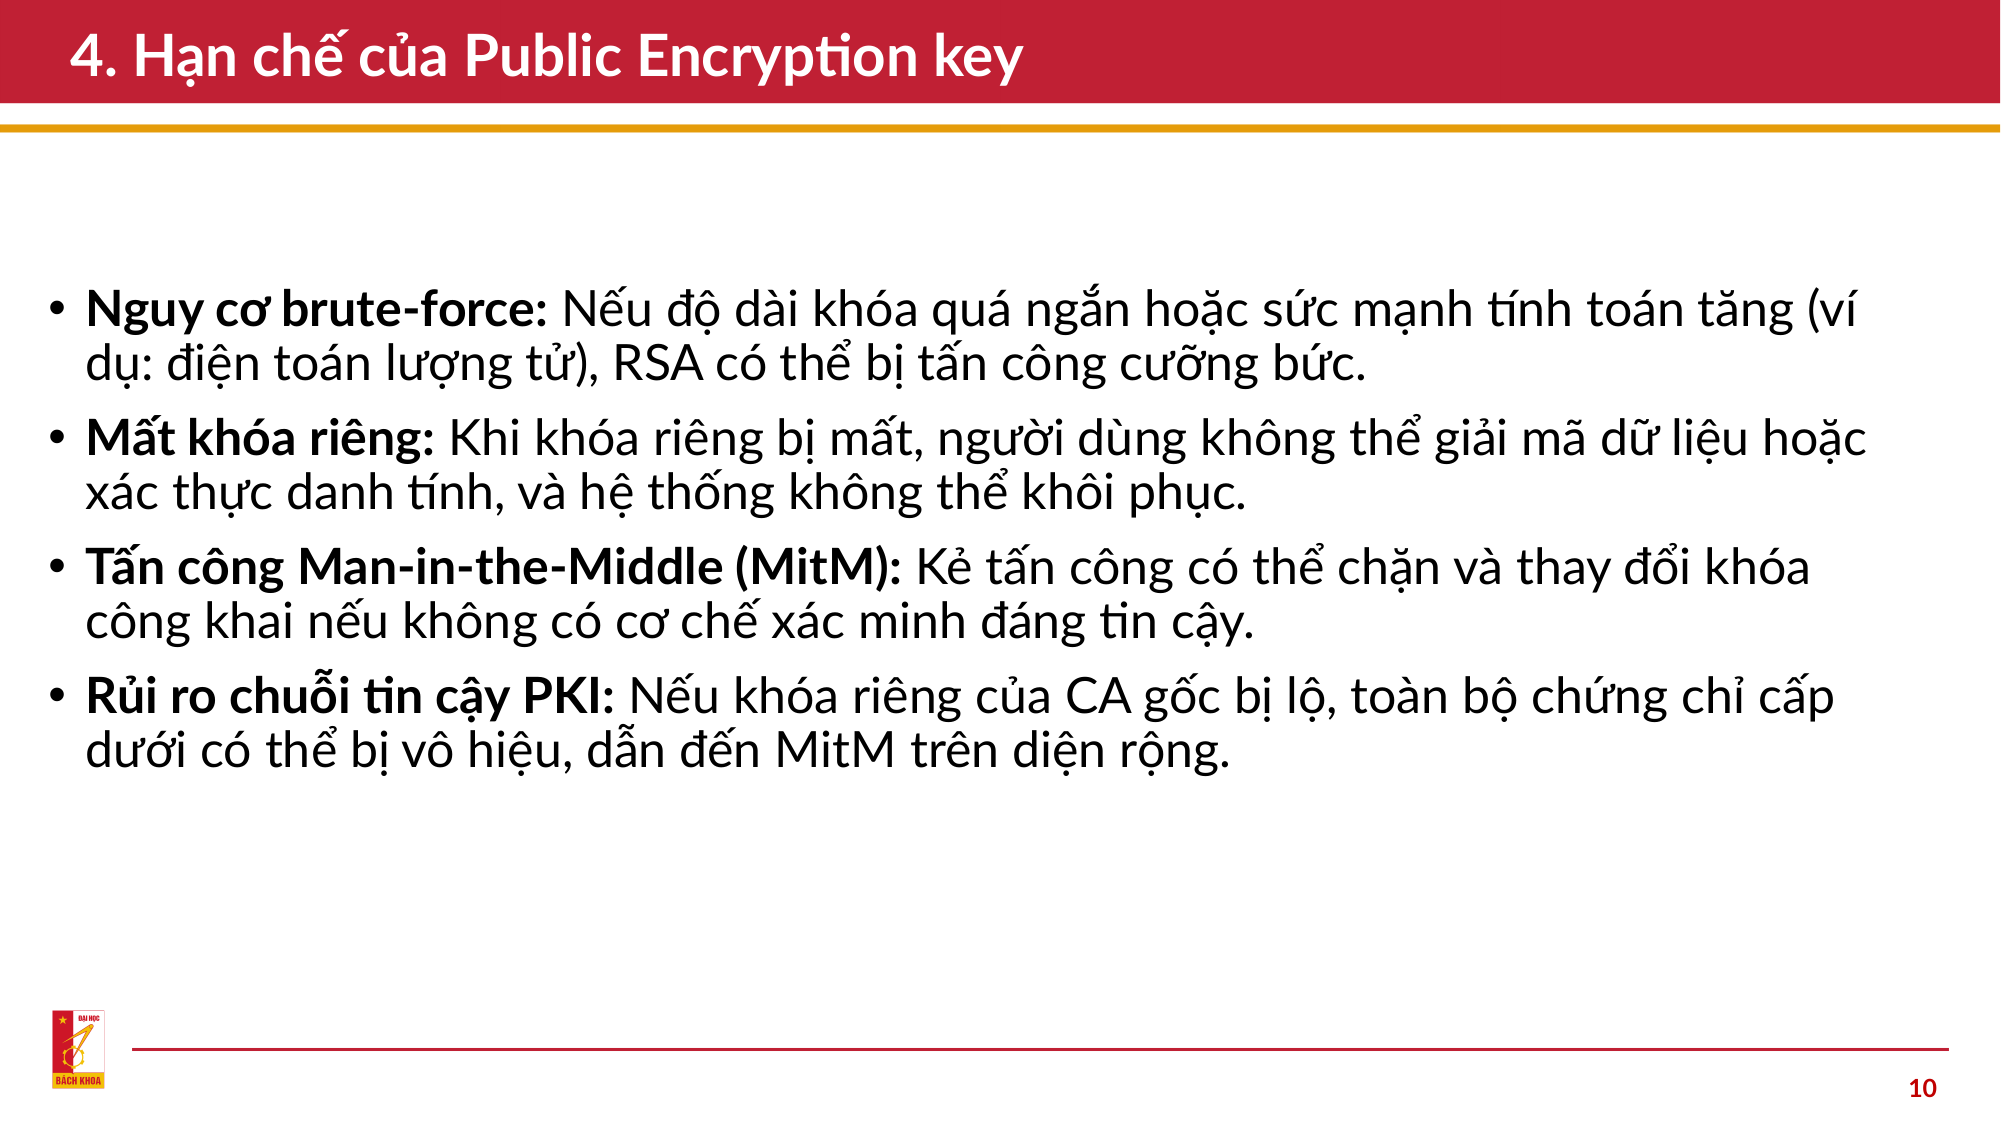

# 4. Hạn chế của Public Encryption key
Nguy cơ brute-force: Nếu độ dài khóa quá ngắn hoặc sức mạnh tính toán tăng (ví dụ: điện toán lượng tử), RSA có thể bị tấn công cưỡng bức.
Mất khóa riêng: Khi khóa riêng bị mất, người dùng không thể giải mã dữ liệu hoặc xác thực danh tính, và hệ thống không thể khôi phục.
Tấn công Man-in-the-Middle (MitM): Kẻ tấn công có thể chặn và thay đổi khóa công khai nếu không có cơ chế xác minh đáng tin cậy.
Rủi ro chuỗi tin cậy PKI: Nếu khóa riêng của CA gốc bị lộ, toàn bộ chứng chỉ cấp dưới có thể bị vô hiệu, dẫn đến MitM trên diện rộng.
10